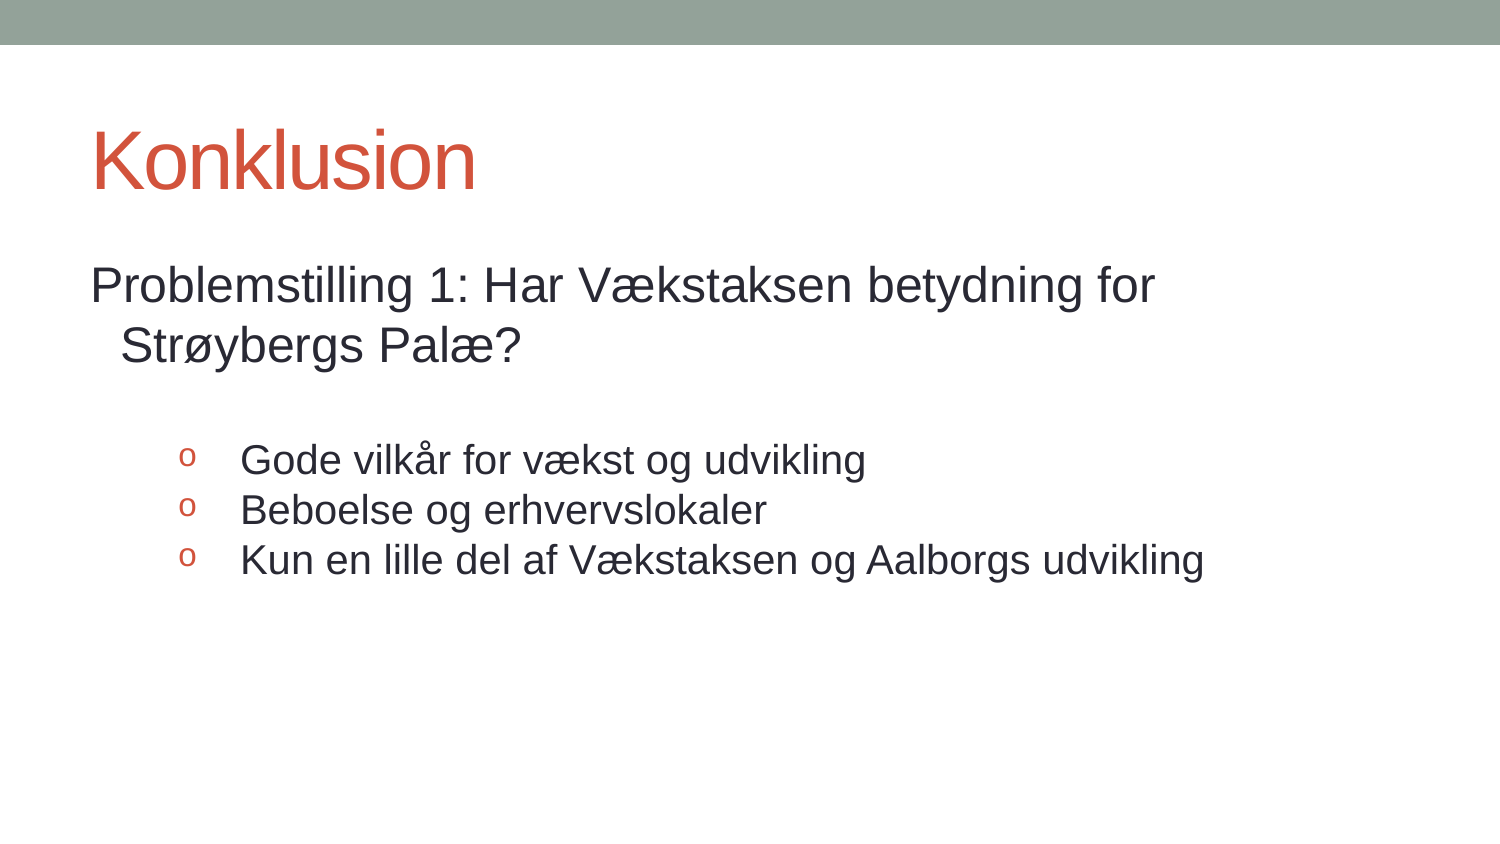

# Konklusion

Problemstilling 1: Har Vækstaksen betydning for Strøybergs Palæ?

Gode vilkår for vækst og udvikling
Beboelse og erhvervslokaler
Kun en lille del af Vækstaksen og Aalborgs udvikling